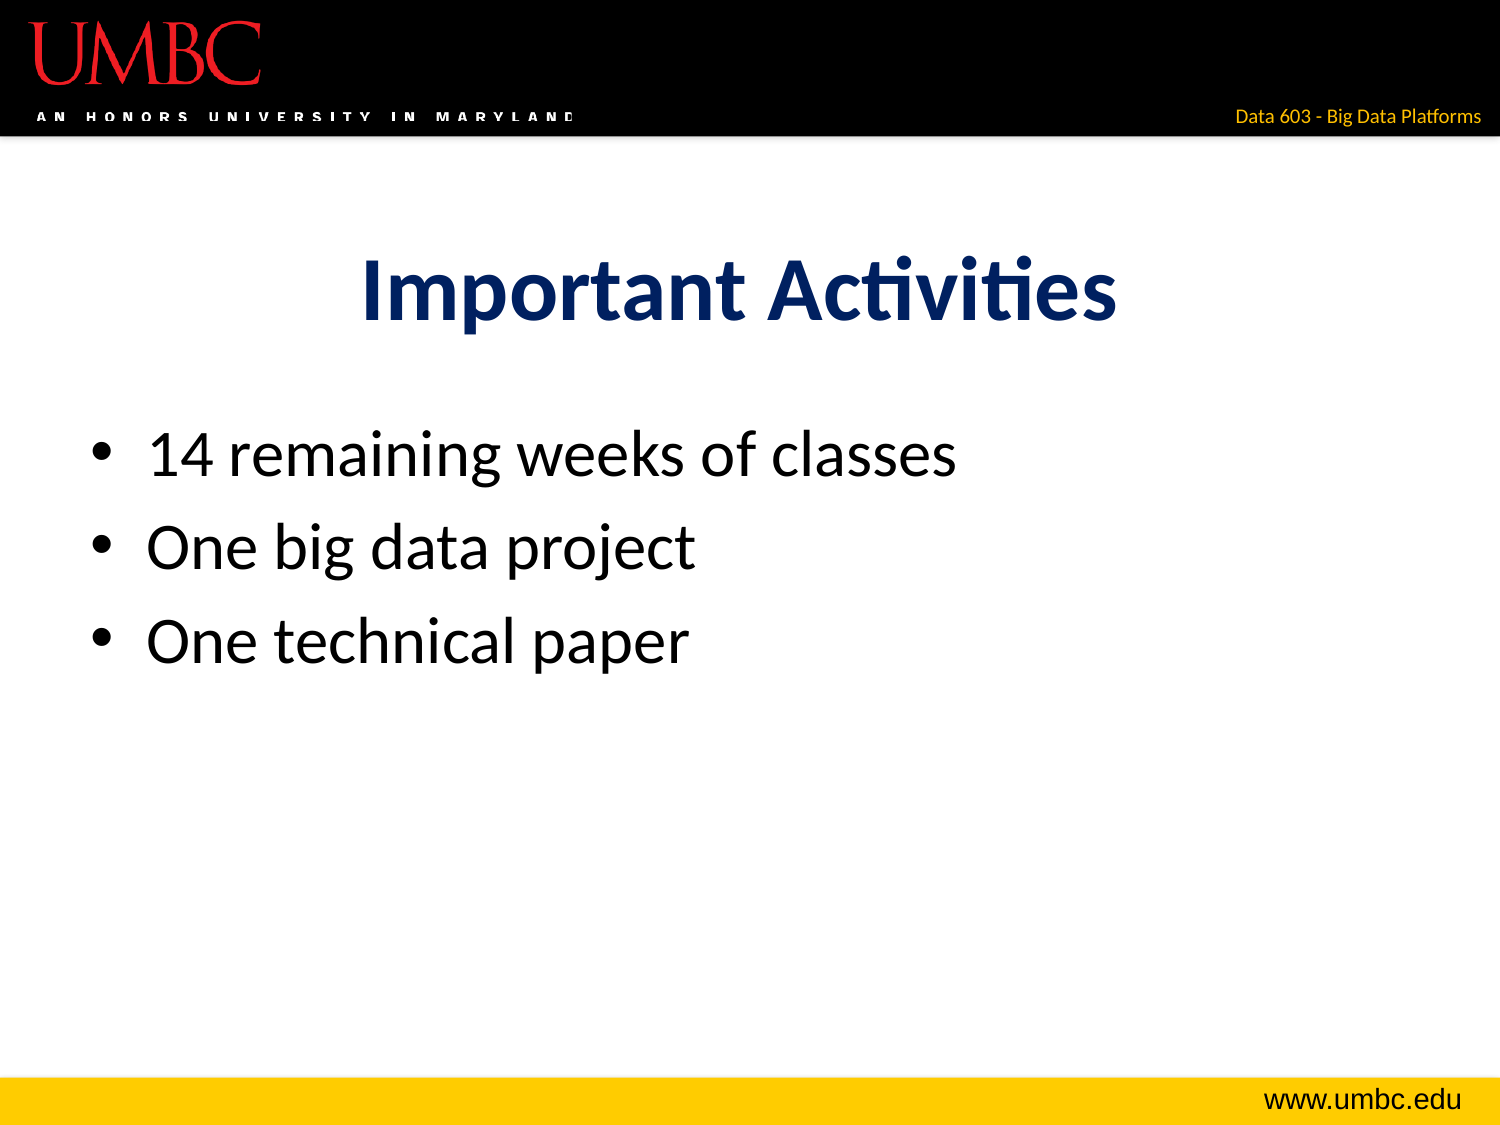

# Important Activities
14 remaining weeks of classes
One big data project
One technical paper